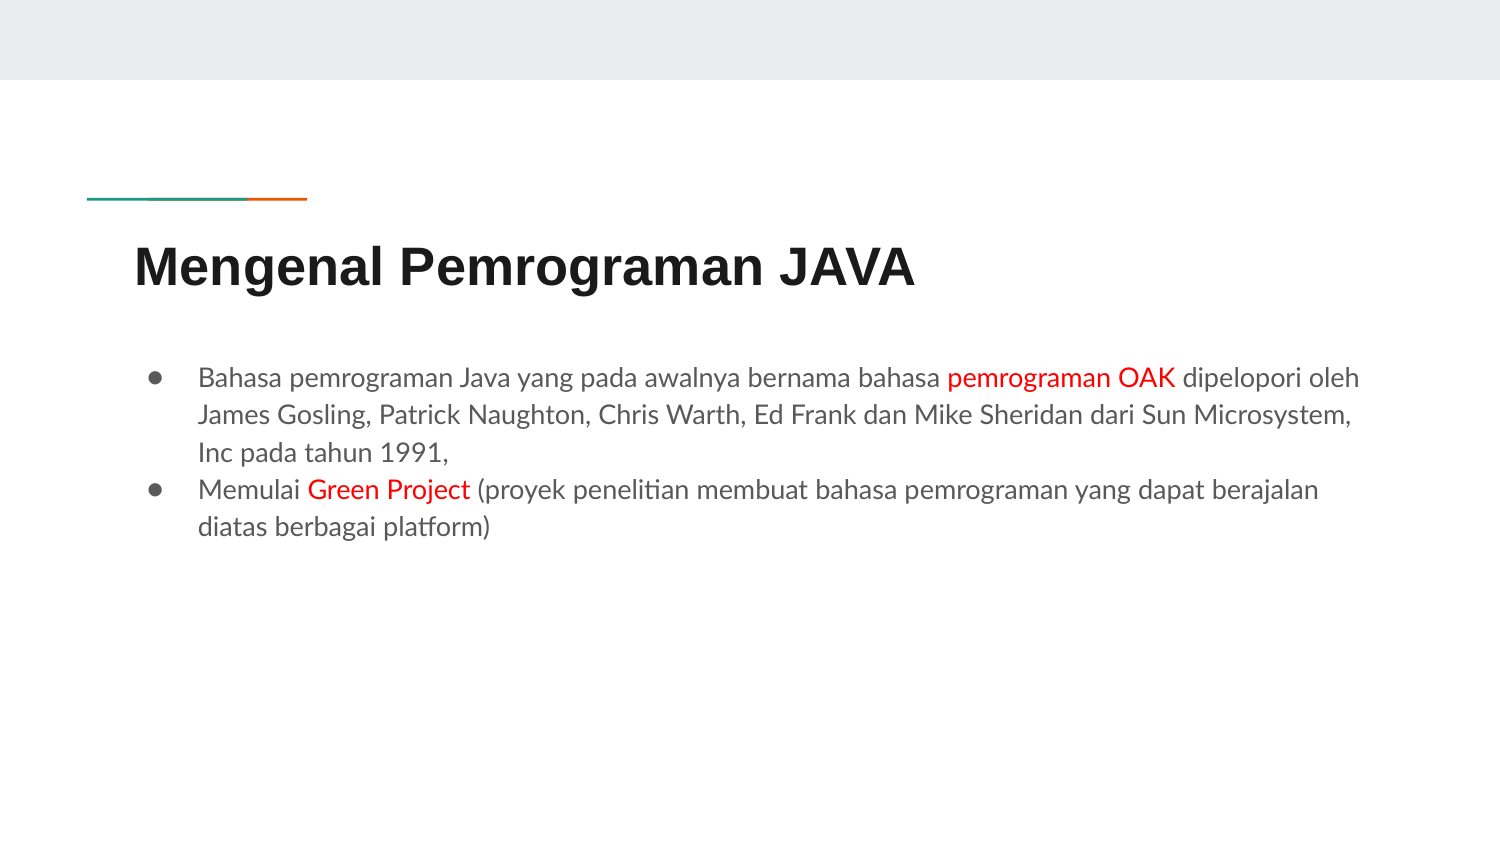

# Mengenal Pemrograman JAVA
Bahasa pemrograman Java yang pada awalnya bernama bahasa pemrograman OAK dipelopori oleh James Gosling, Patrick Naughton, Chris Warth, Ed Frank dan Mike Sheridan dari Sun Microsystem, Inc pada tahun 1991,
Memulai Green Project (proyek penelitian membuat bahasa pemrograman yang dapat berajalan diatas berbagai platform)